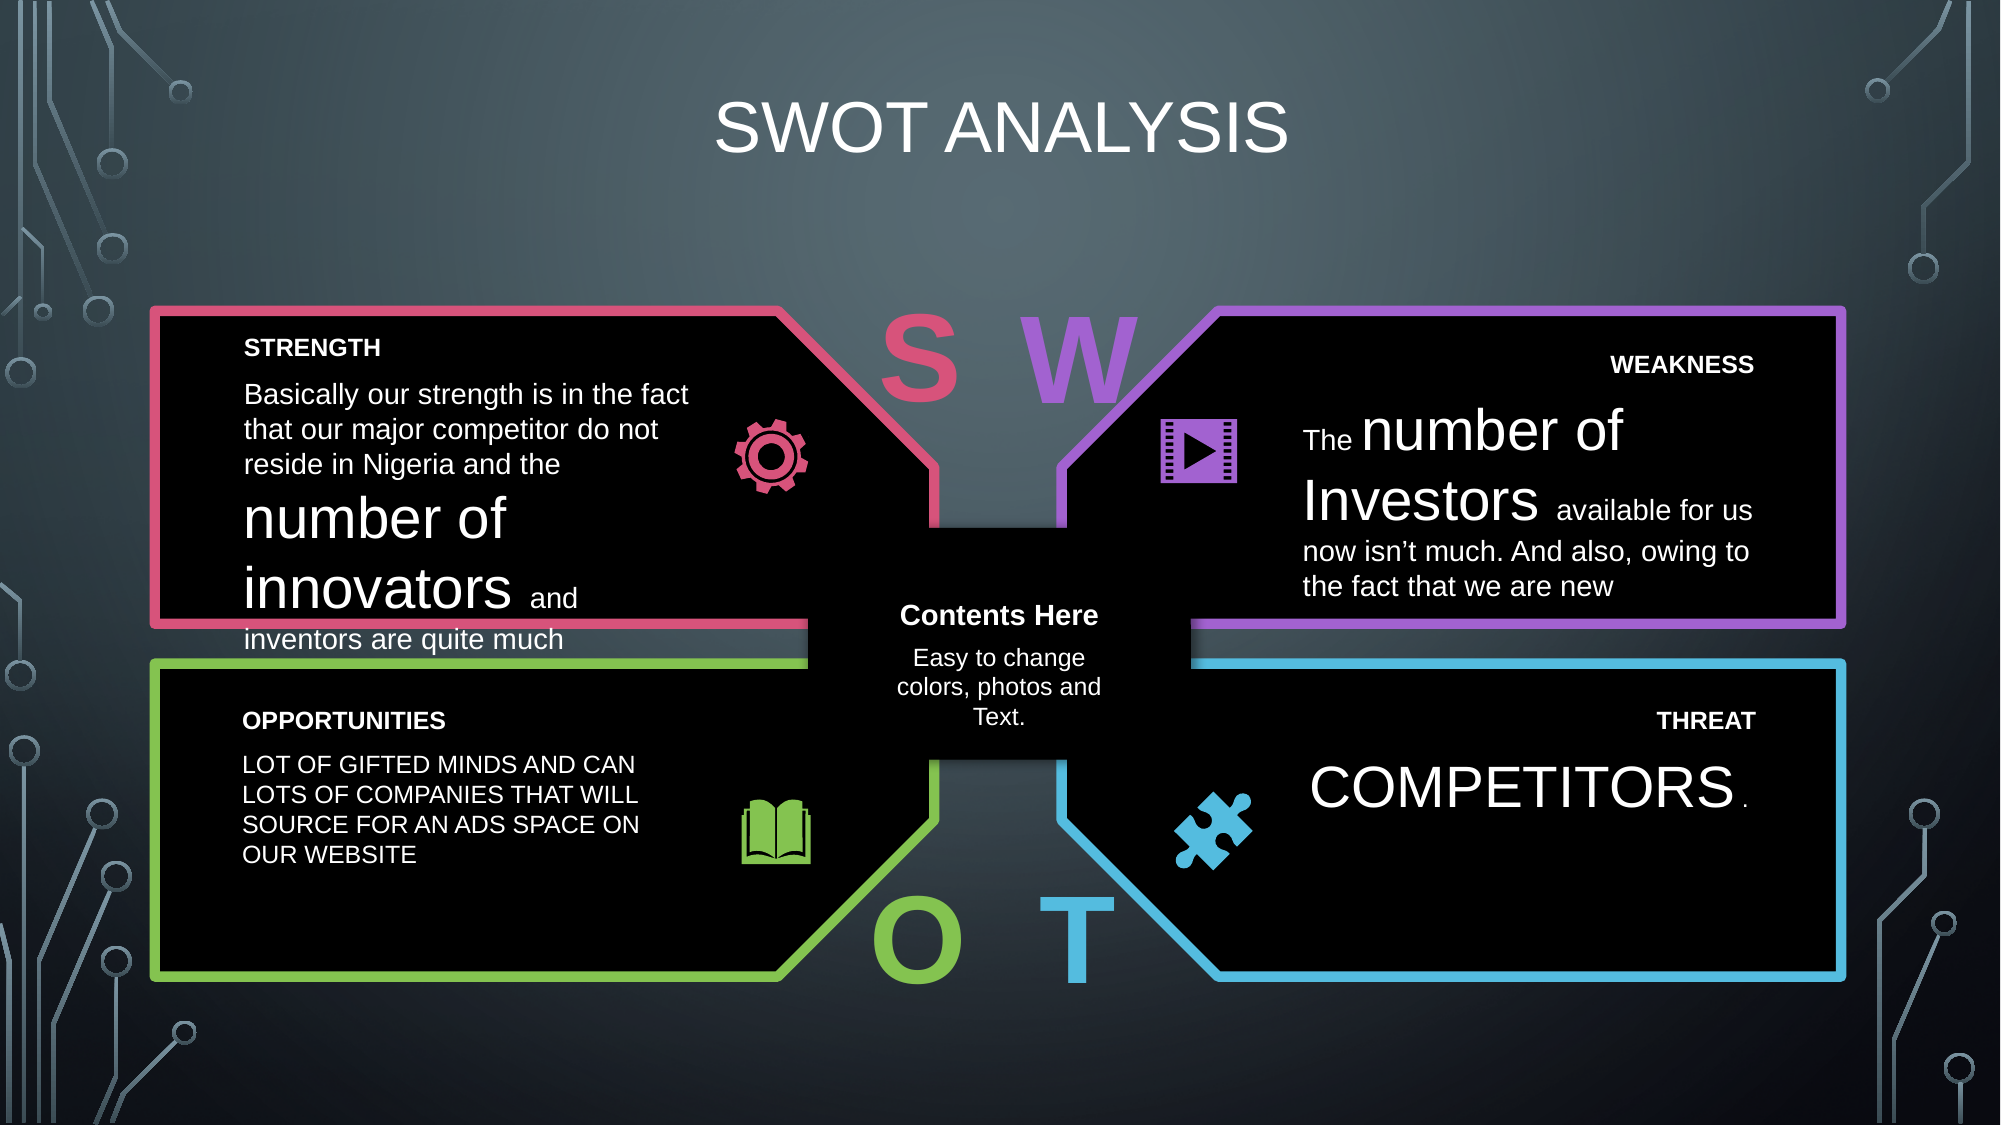

SWOT ANALYSIS
S
W

STRENGTH
Basically our strength is in the fact that our major competitor do not reside in Nigeria and the number of innovators and inventors are quite much

WEAKNESS
The number of Investors available for us now isn’t much. And also, owing to the fact that we are new

Contents Here
Easy to change colors, photos and Text.

OPPORTUNITIES
LOT OF GIFTED MINDS AND CAN LOTS OF COMPANIES THAT WILL SOURCE FOR AN ADS SPACE ON OUR WEBSITE
THREAT
COMPETITORS .

O
T